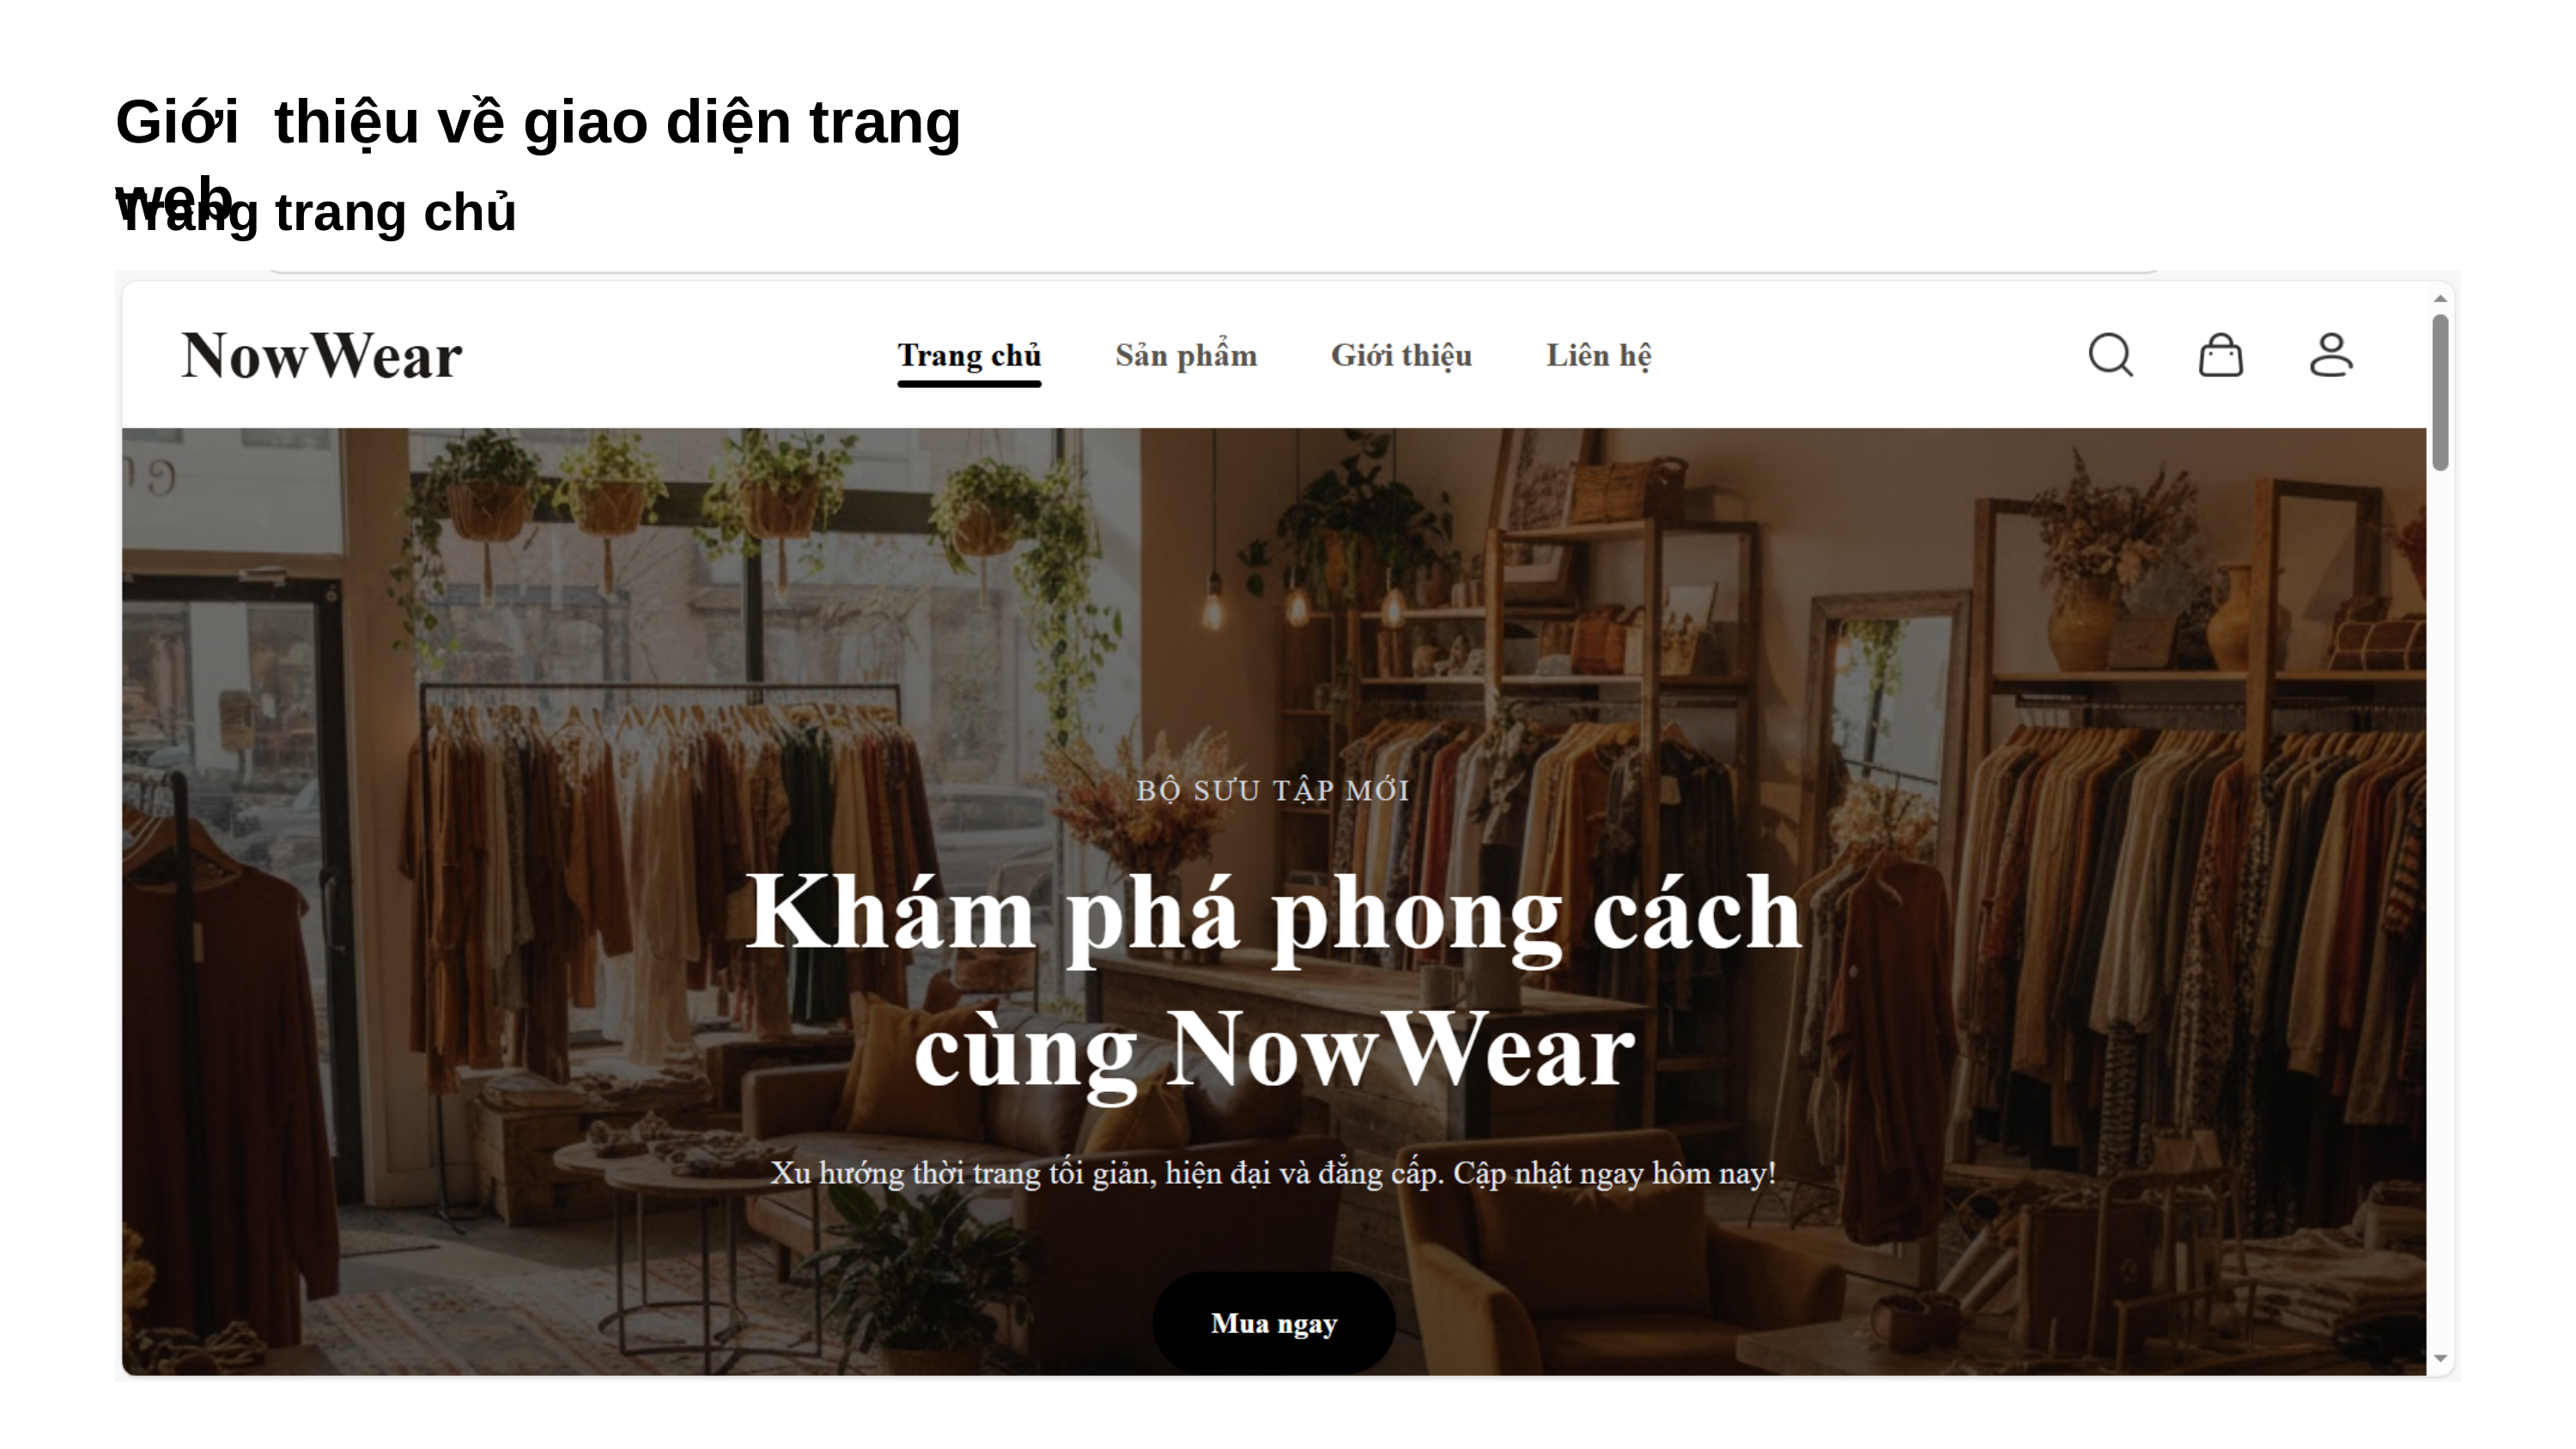

Giới  thiệu về giao diện trang web
Trang trang chủ